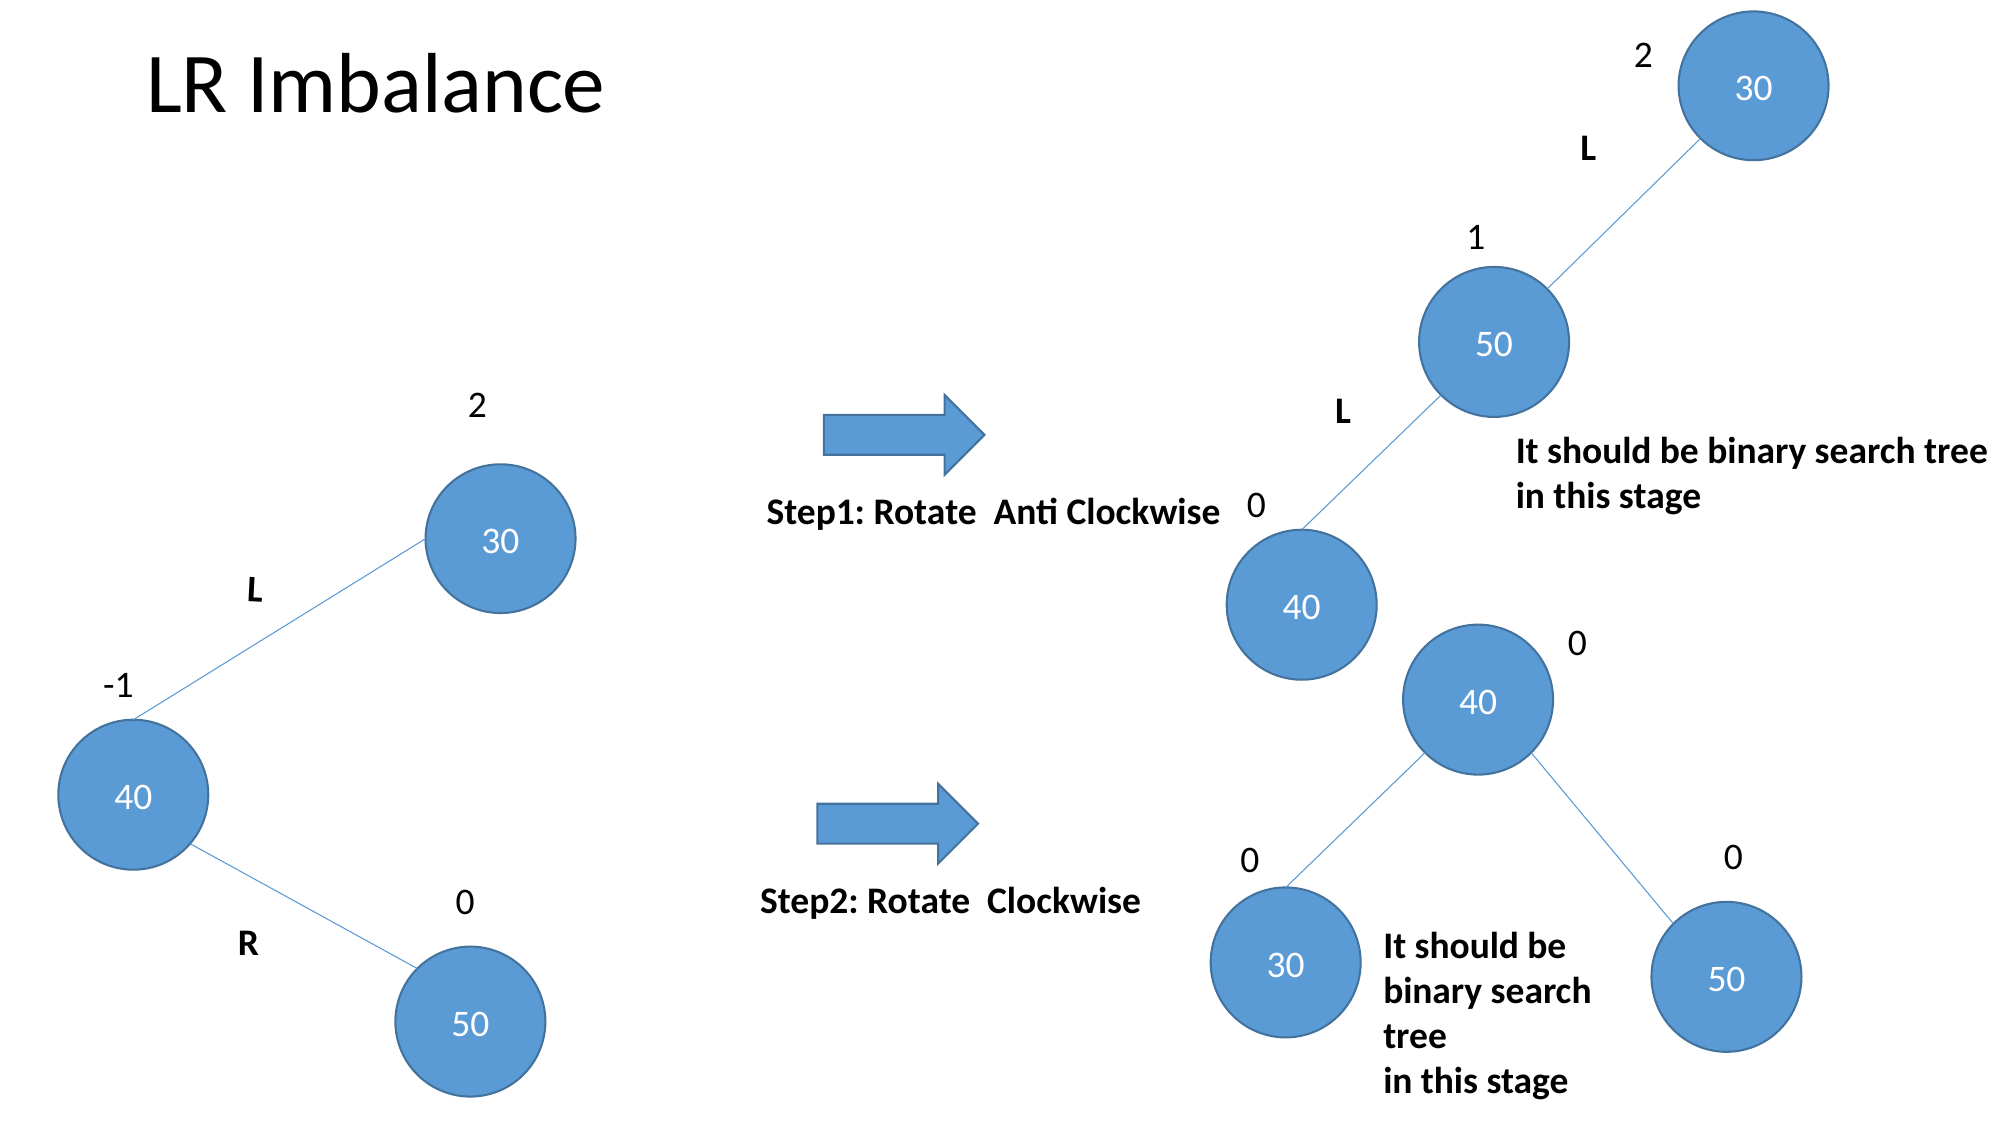

30
2
# LR Imbalance
L
1
50
2
L

It should be binary search tree
in this stage
30
0
Step1: Rotate  Anti Clockwise
40
L
0
40
-1
40

0
0
Step2: Rotate  Clockwise
0
30
50
R
It should be binary search tree
in this stage
50